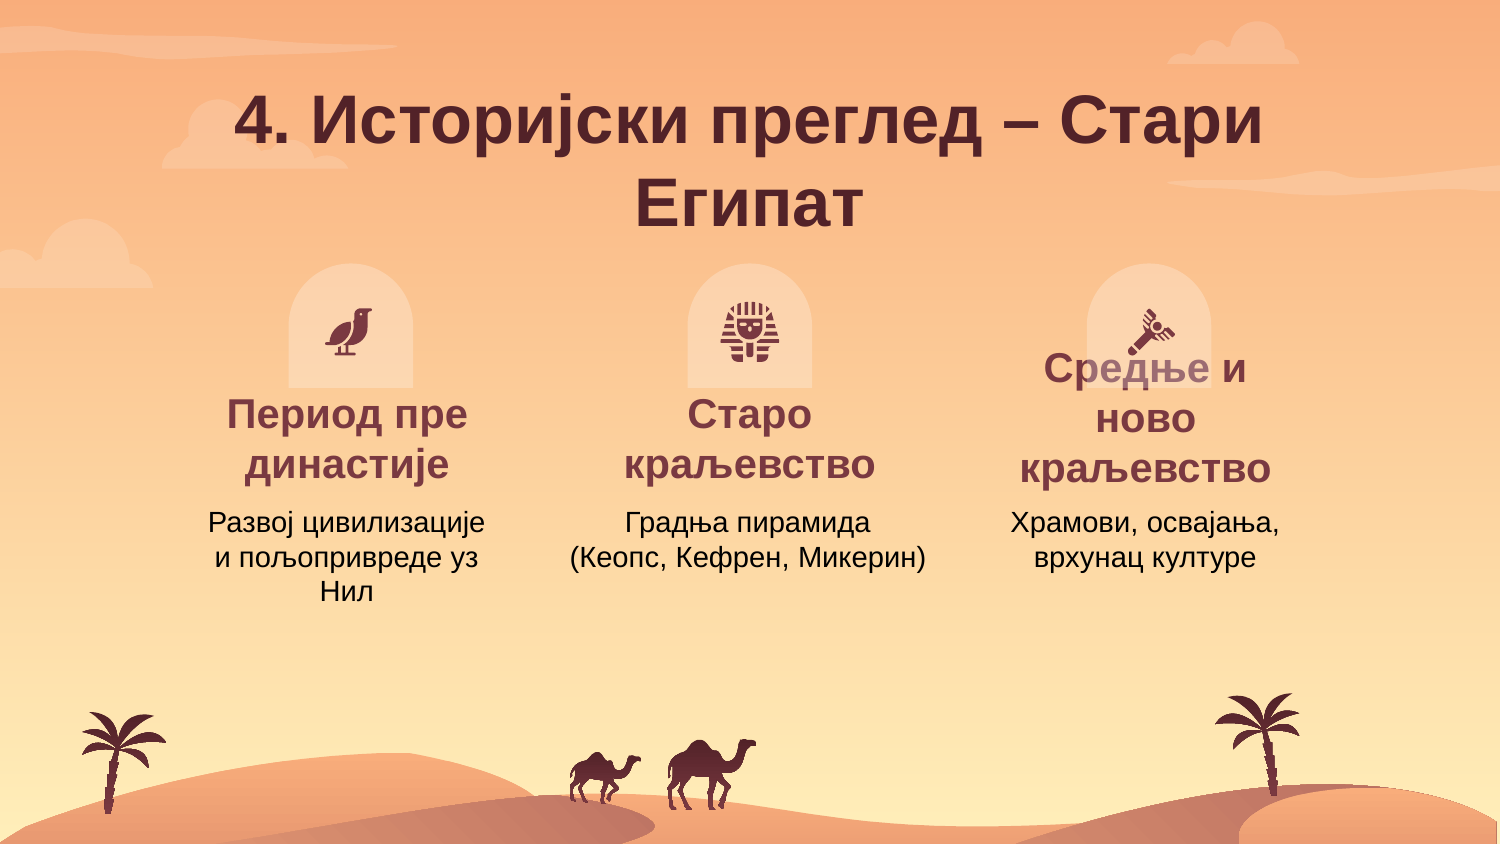

# 4. Историјски преглед – Стари Египат

Период пре династије
Старо краљевство
Средње и ново краљевство
Развој цивилизације и пољопривреде уз Нил
Градња пирамида
(Кеопс, Кефрен, Микерин)
Храмови, освајања, врхунац културе